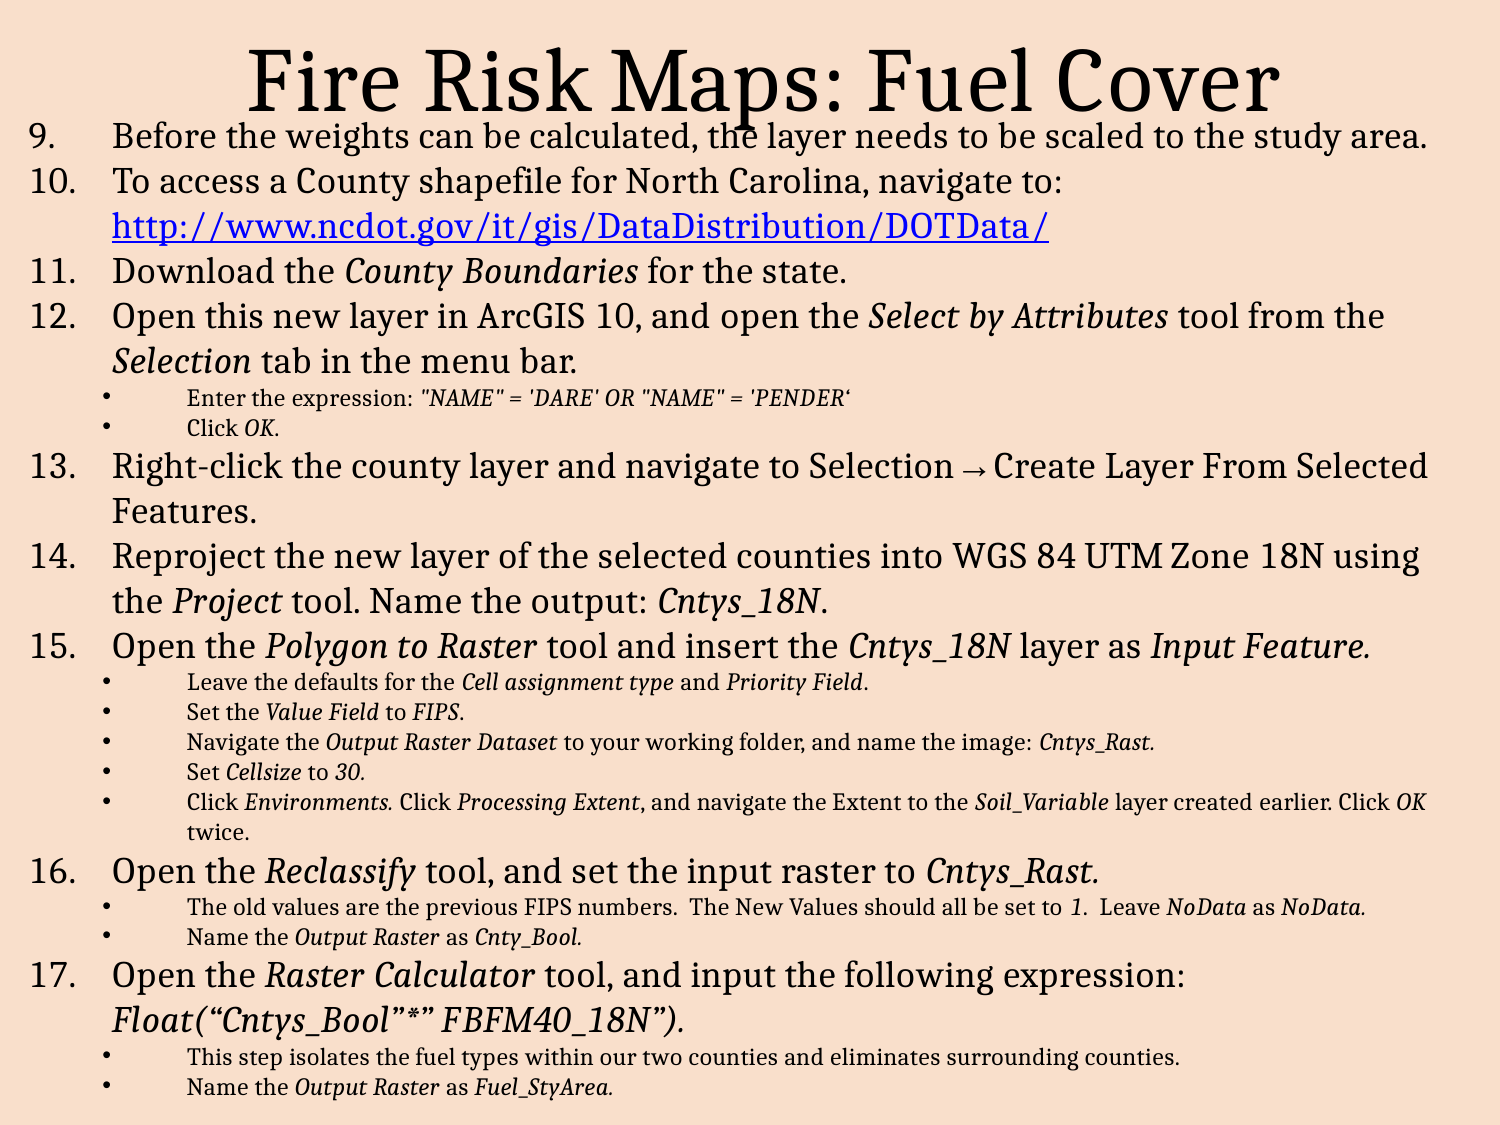

# Fire Risk Maps: Fuel Cover
Before the weights can be calculated, the layer needs to be scaled to the study area.
To access a County shapefile for North Carolina, navigate to: http://www.ncdot.gov/it/gis/DataDistribution/DOTData/
Download the County Boundaries for the state.
Open this new layer in ArcGIS 10, and open the Select by Attributes tool from the Selection tab in the menu bar.
Enter the expression: "NAME" = 'DARE' OR "NAME" = 'PENDER‘
Click OK.
Right-click the county layer and navigate to Selection→Create Layer From Selected Features.
Reproject the new layer of the selected counties into WGS 84 UTM Zone 18N using the Project tool. Name the output: Cntys_18N.
Open the Polygon to Raster tool and insert the Cntys_18N layer as Input Feature.
Leave the defaults for the Cell assignment type and Priority Field.
Set the Value Field to FIPS.
Navigate the Output Raster Dataset to your working folder, and name the image: Cntys_Rast.
Set Cellsize to 30.
Click Environments. Click Processing Extent, and navigate the Extent to the Soil_Variable layer created earlier. Click OK twice.
Open the Reclassify tool, and set the input raster to Cntys_Rast.
The old values are the previous FIPS numbers.  The New Values should all be set to 1.  Leave NoData as NoData.
Name the Output Raster as Cnty_Bool.
Open the Raster Calculator tool, and input the following expression: Float(“Cntys_Bool”*” FBFM40_18N”).
This step isolates the fuel types within our two counties and eliminates surrounding counties.
Name the Output Raster as Fuel_StyArea.